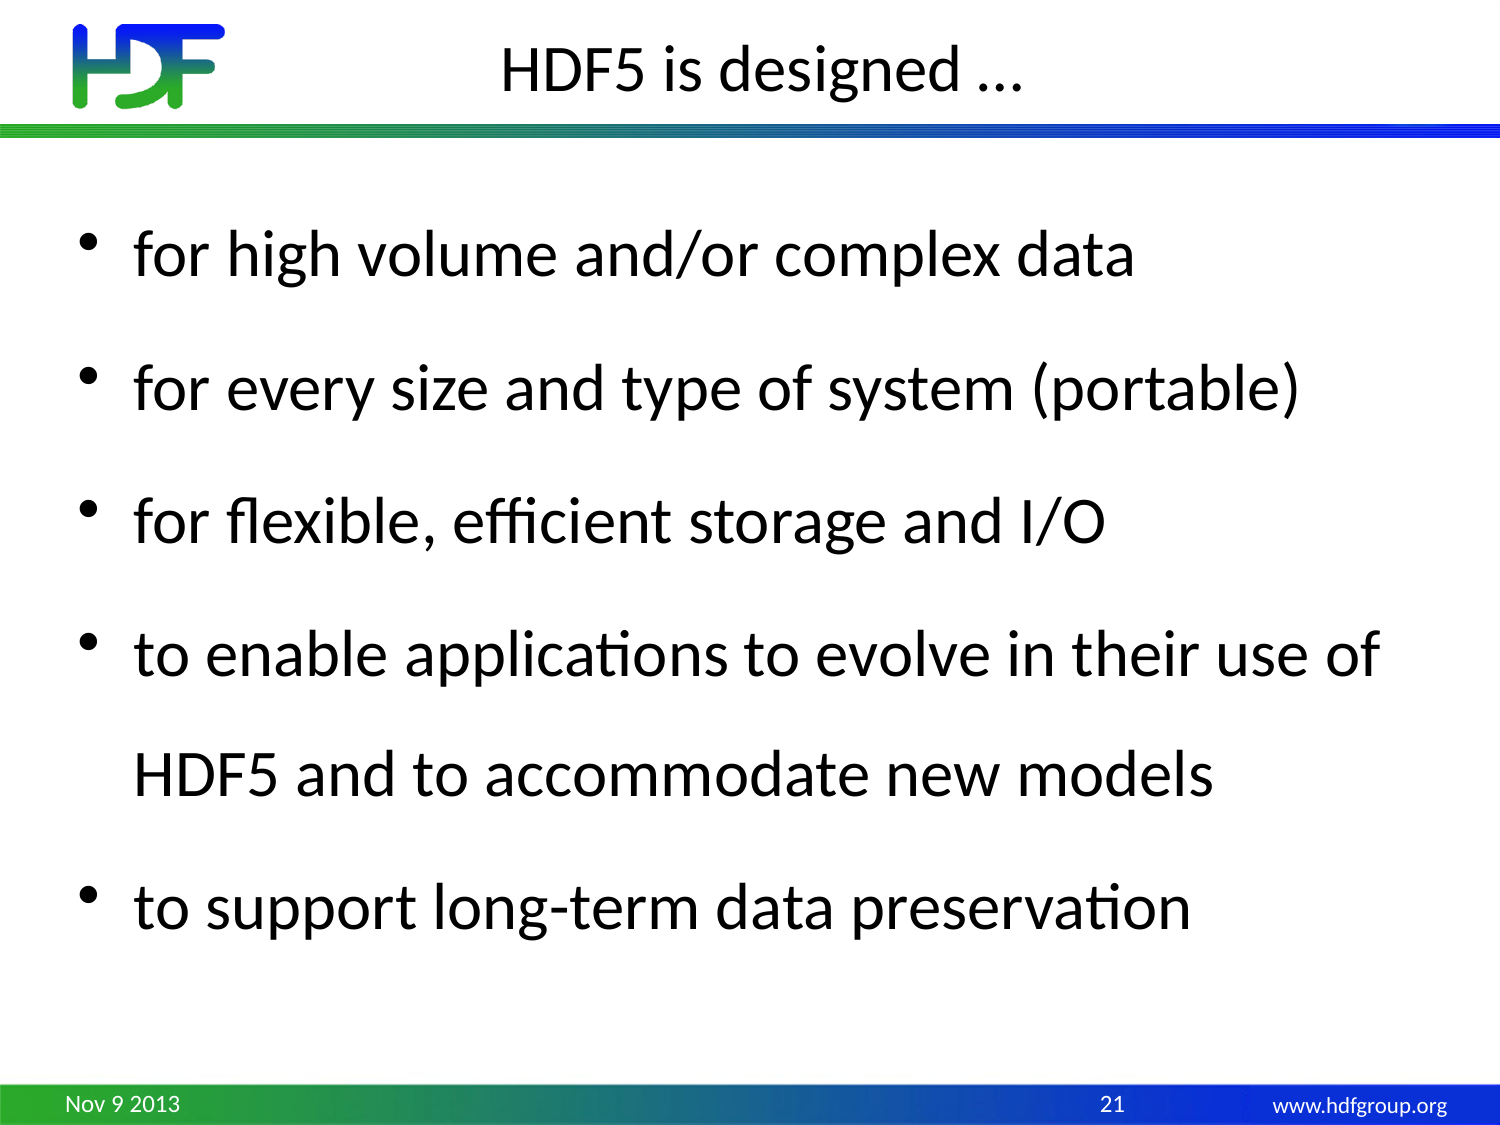

# HDF5 is designed …
for high volume and/or complex data
for every size and type of system (portable)
for flexible, efficient storage and I/O
to enable applications to evolve in their use of HDF5 and to accommodate new models
to support long-term data preservation
Nov 9 2013
21